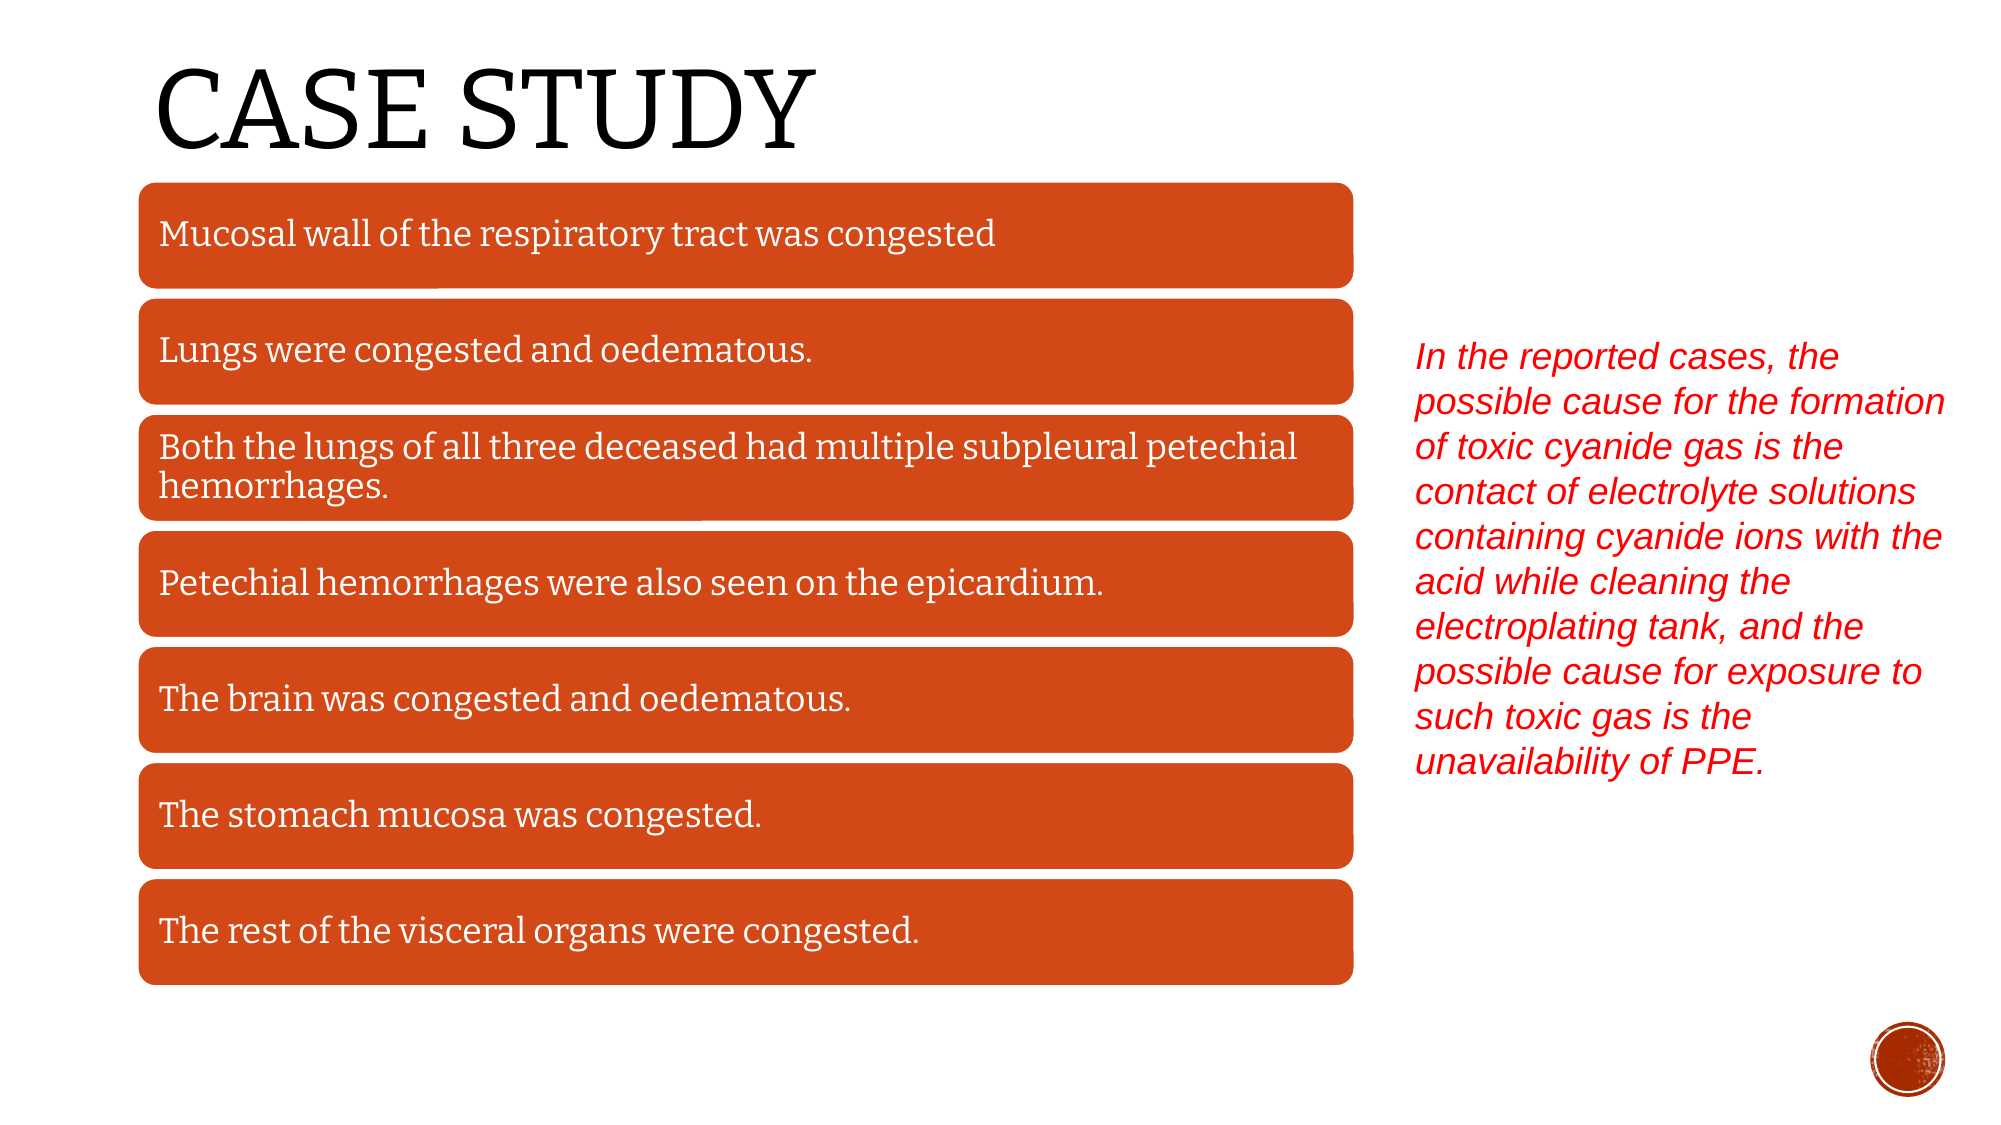

# CASE STUDY
Mucosal wall of the respiratory tract was congested
Lungs were congested and oedematous.
Both the lungs of all three deceased had multiple subpleural petechial hemorrhages.
Petechial hemorrhages were also seen on the epicardium.
The brain was congested and oedematous.
The stomach mucosa was congested.
The rest of the visceral organs were congested.
In the reported cases, the possible cause for the formation of toxic cyanide gas is the contact of electrolyte solutions containing cyanide ions with the acid while cleaning the electroplating tank, and the possible cause for exposure to such toxic gas is the unavailability of PPE.